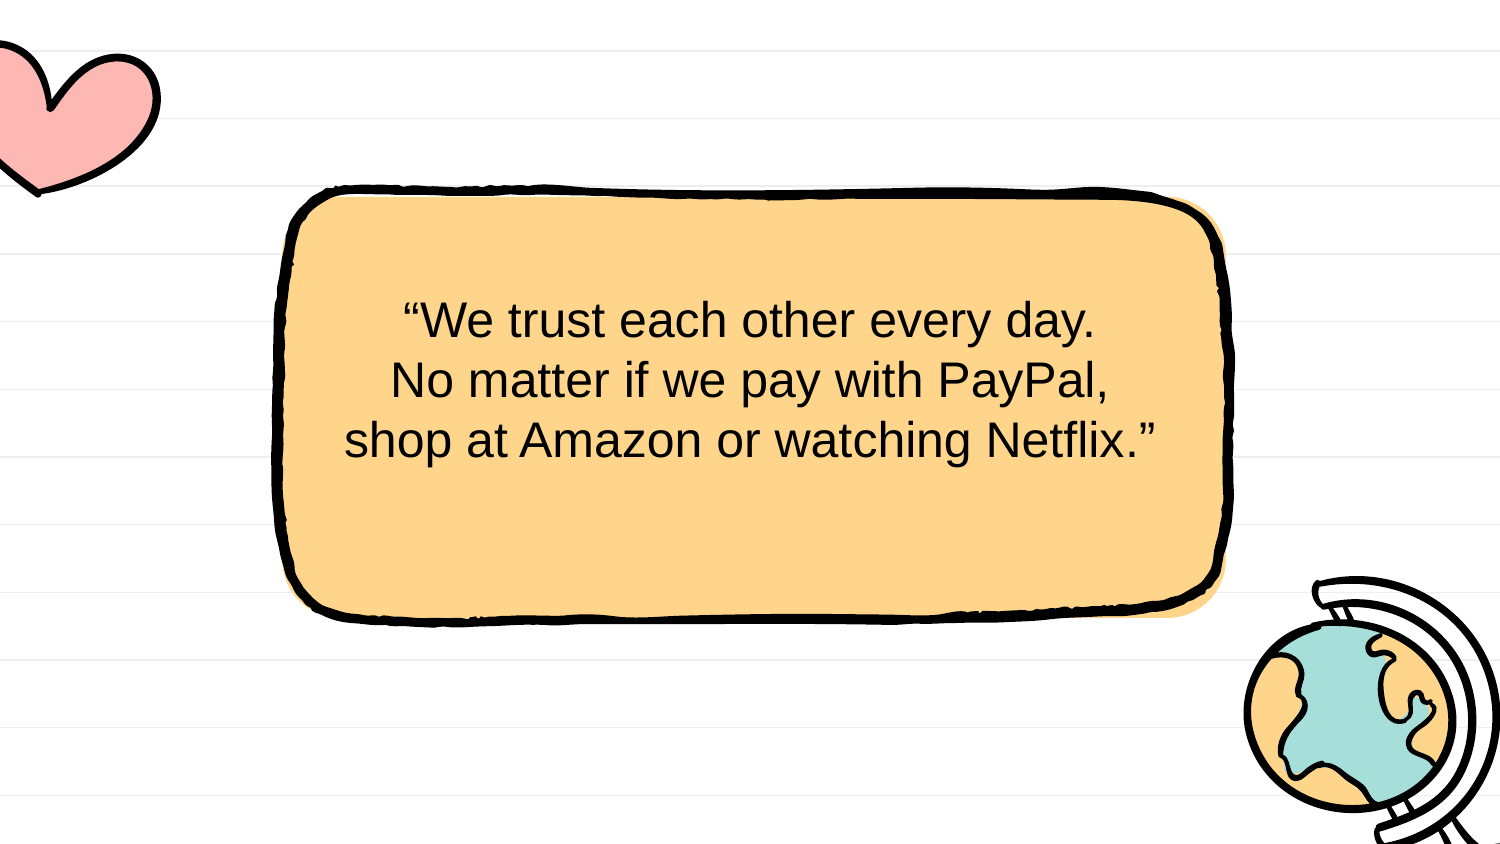

“We trust each other every day.
No matter if we pay with PayPal,
shop at Amazon or watching Netflix.”